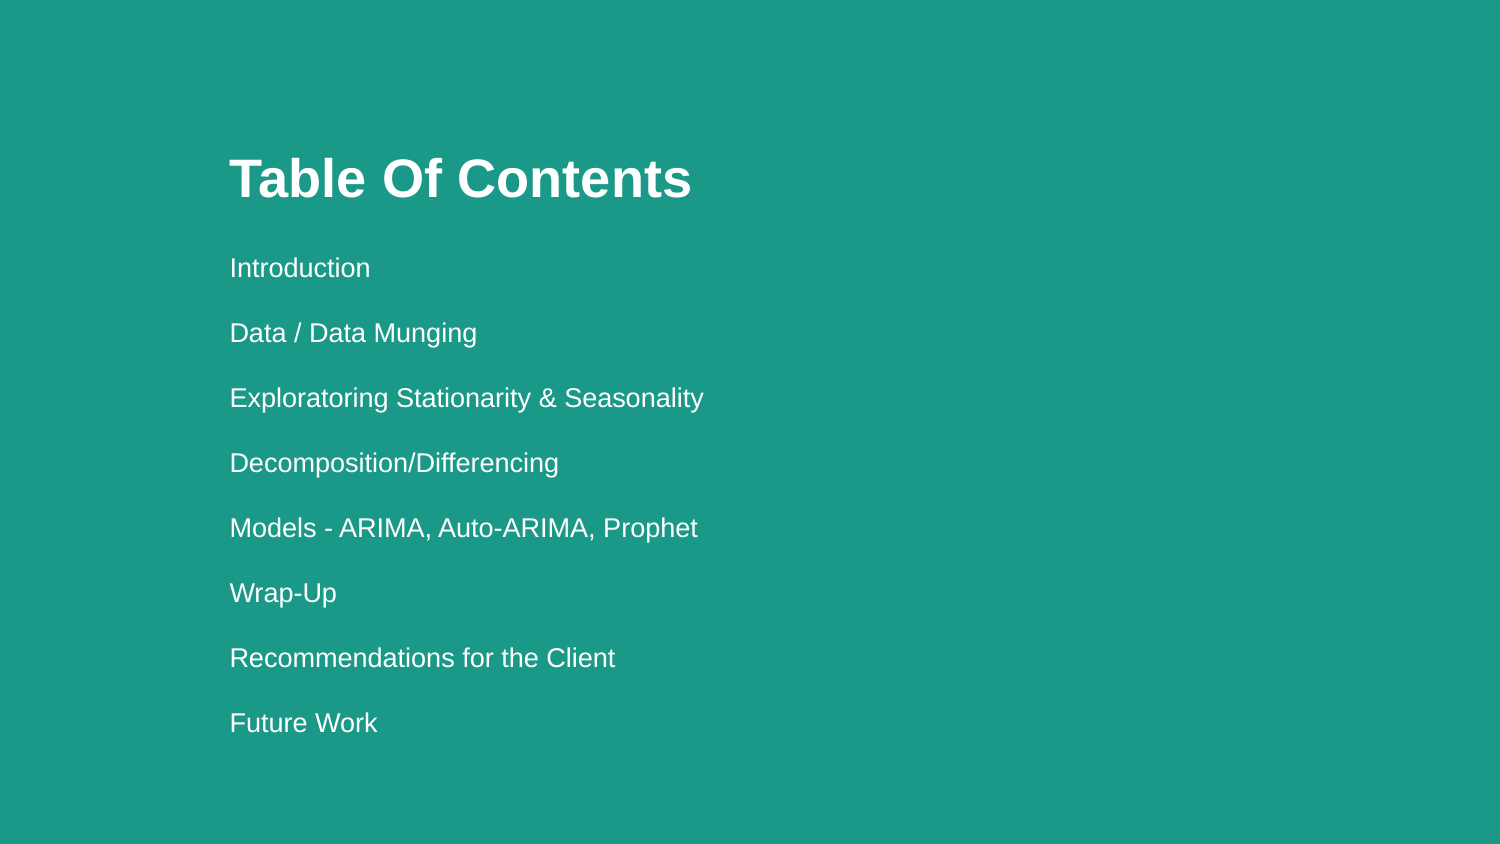

# Table Of Contents
Introduction

Data / Data Munging

Exploratoring Stationarity & Seasonality

Decomposition/Differencing

Models - ARIMA, Auto-ARIMA, Prophet

Wrap-Up

Recommendations for the Client

Future Work